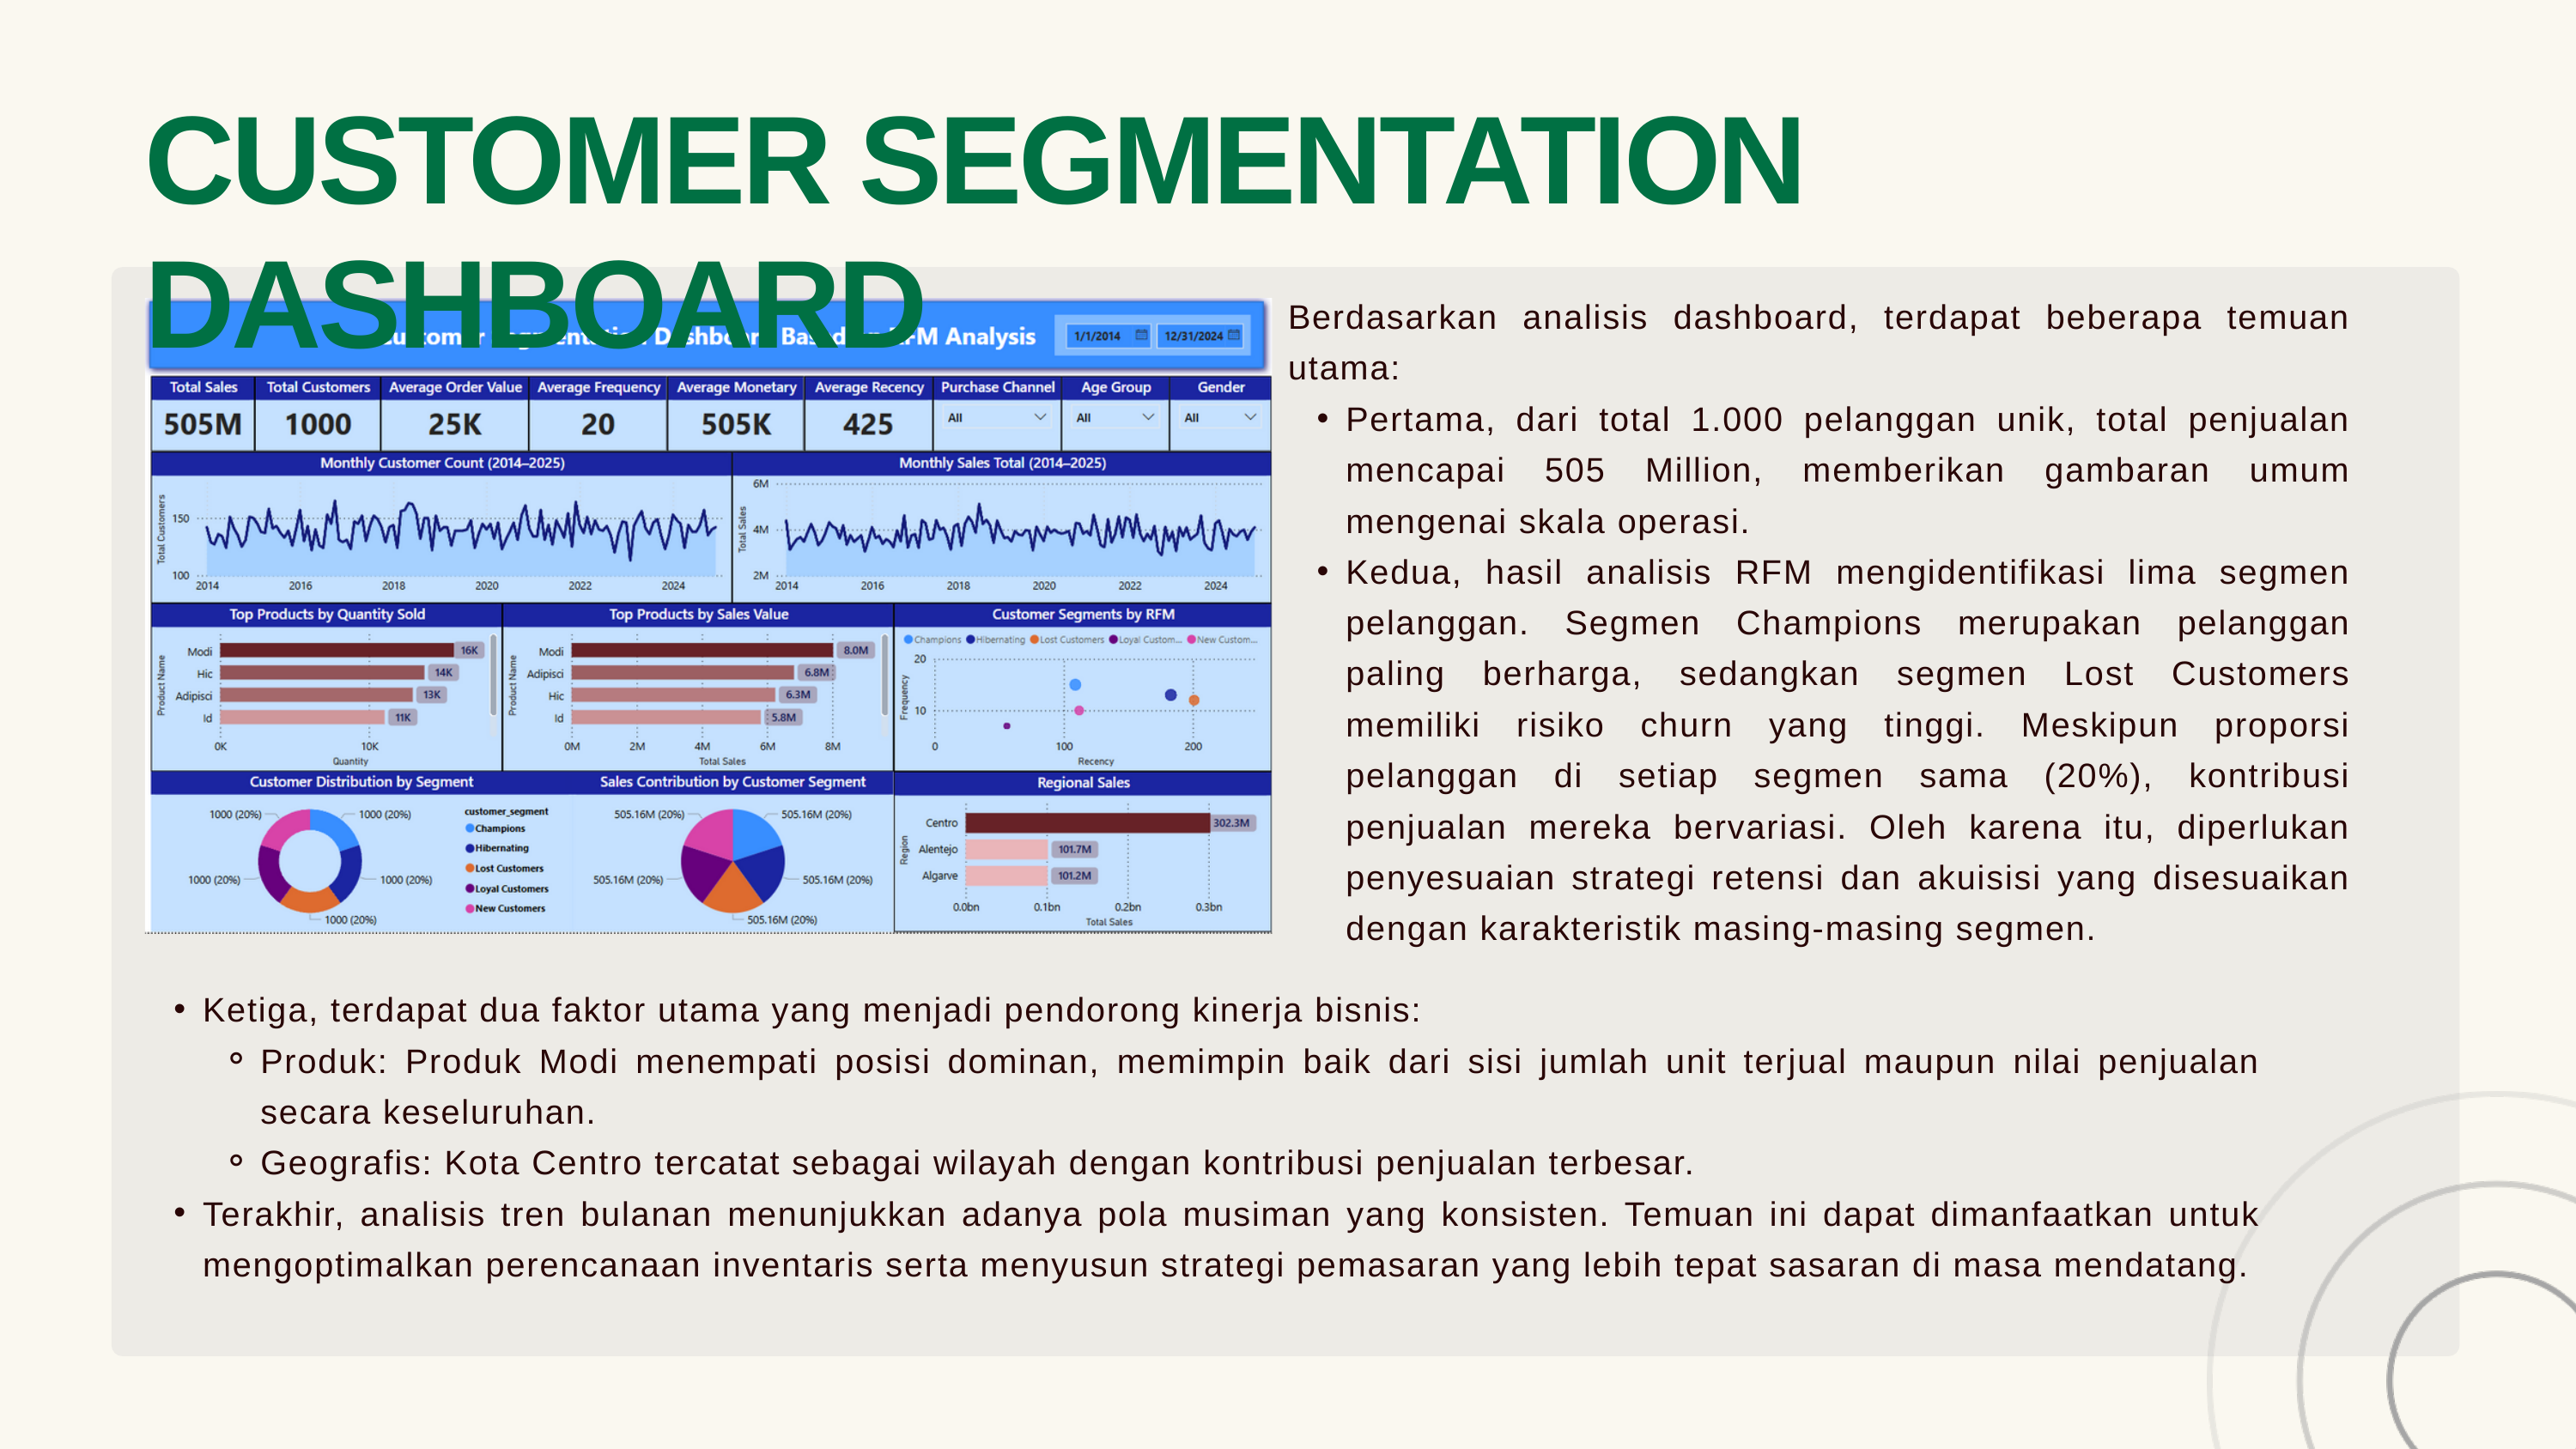

CUSTOMER SEGMENTATION DASHBOARD

Berdasarkan analisis dashboard, terdapat beberapa temuan utama:
Pertama, dari total 1.000 pelanggan unik, total penjualan mencapai 505 Million, memberikan gambaran umum mengenai skala operasi.
Kedua, hasil analisis RFM mengidentifikasi lima segmen pelanggan. Segmen Champions merupakan pelanggan paling berharga, sedangkan segmen Lost Customers memiliki risiko churn yang tinggi. Meskipun proporsi pelanggan di setiap segmen sama (20%), kontribusi penjualan mereka bervariasi. Oleh karena itu, diperlukan penyesuaian strategi retensi dan akuisisi yang disesuaikan dengan karakteristik masing-masing segmen.

Ketiga, terdapat dua faktor utama yang menjadi pendorong kinerja bisnis:
Produk: Produk Modi menempati posisi dominan, memimpin baik dari sisi jumlah unit terjual maupun nilai penjualan secara keseluruhan.
Geografis: Kota Centro tercatat sebagai wilayah dengan kontribusi penjualan terbesar.
Terakhir, analisis tren bulanan menunjukkan adanya pola musiman yang konsisten. Temuan ini dapat dimanfaatkan untuk mengoptimalkan perencanaan inventaris serta menyusun strategi pemasaran yang lebih tepat sasaran di masa mendatang.